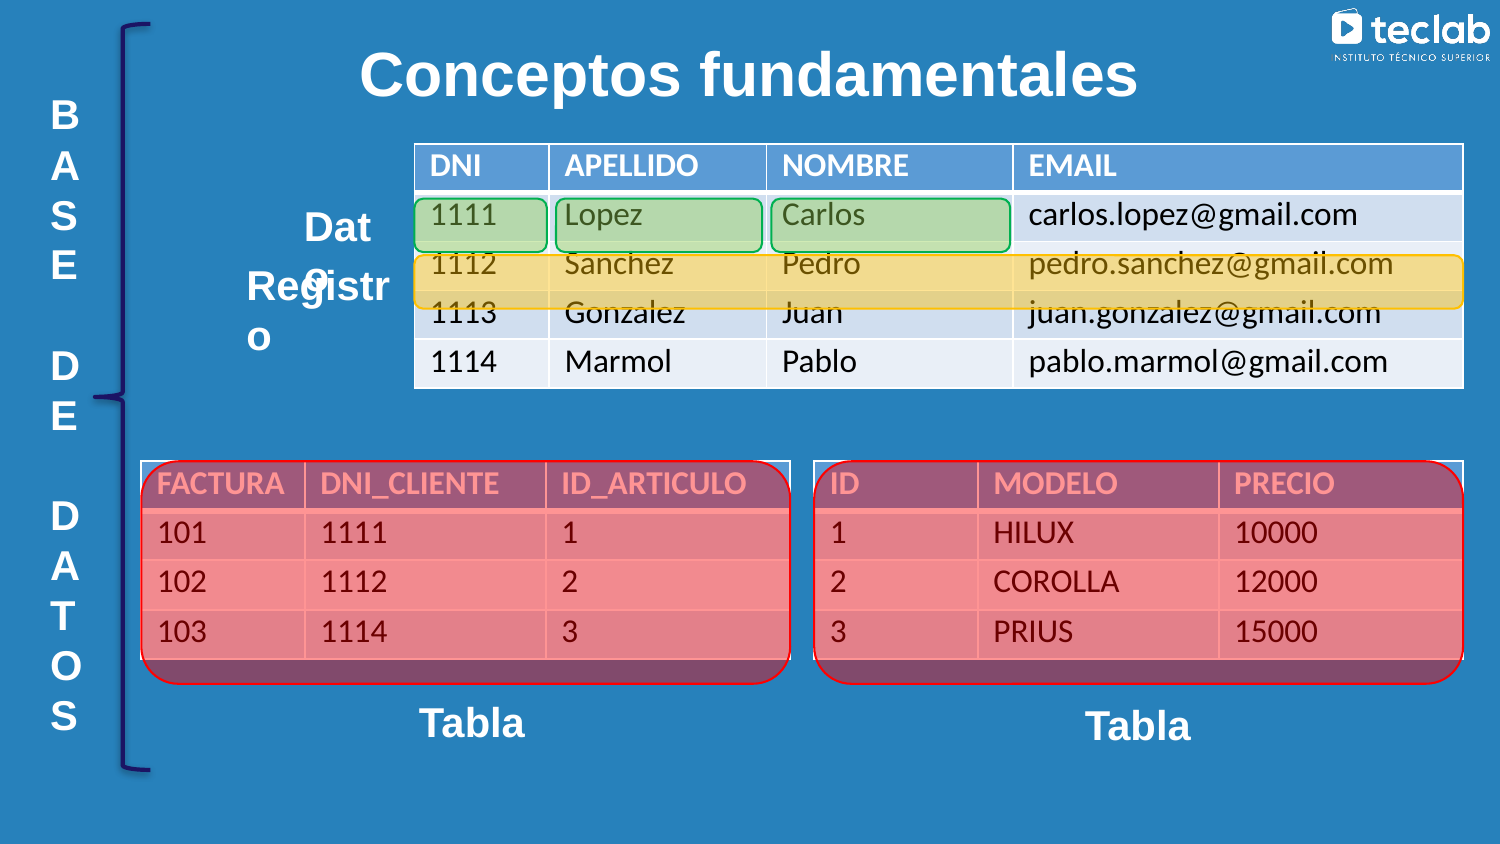

# Conceptos fundamentales

B
A
S
E

D
E

D
A
T
O
S
| DNI | APELLIDO | NOMBRE | EMAIL |
| --- | --- | --- | --- |
| 1111 | Lopez | Carlos | carlos.lopez@gmail.com |
| 1112 | Sanchez | Pedro | pedro.sanchez@gmail.com |
| 1113 | Gonzalez | Juan | juan.gonzalez@gmail.com |
| 1114 | Marmol | Pablo | pablo.marmol@gmail.com |
Dato

Registro

| FACTURA | DNI\_CLIENTE | ID\_ARTICULO |
| --- | --- | --- |
| 101 | 1111 | 1 |
| 102 | 1112 | 2 |
| 103 | 1114 | 3 |

| ID | MODELO | PRECIO |
| --- | --- | --- |
| 1 | HILUX | 10000 |
| 2 | COROLLA | 12000 |
| 3 | PRIUS | 15000 |

Tabla
Tabla